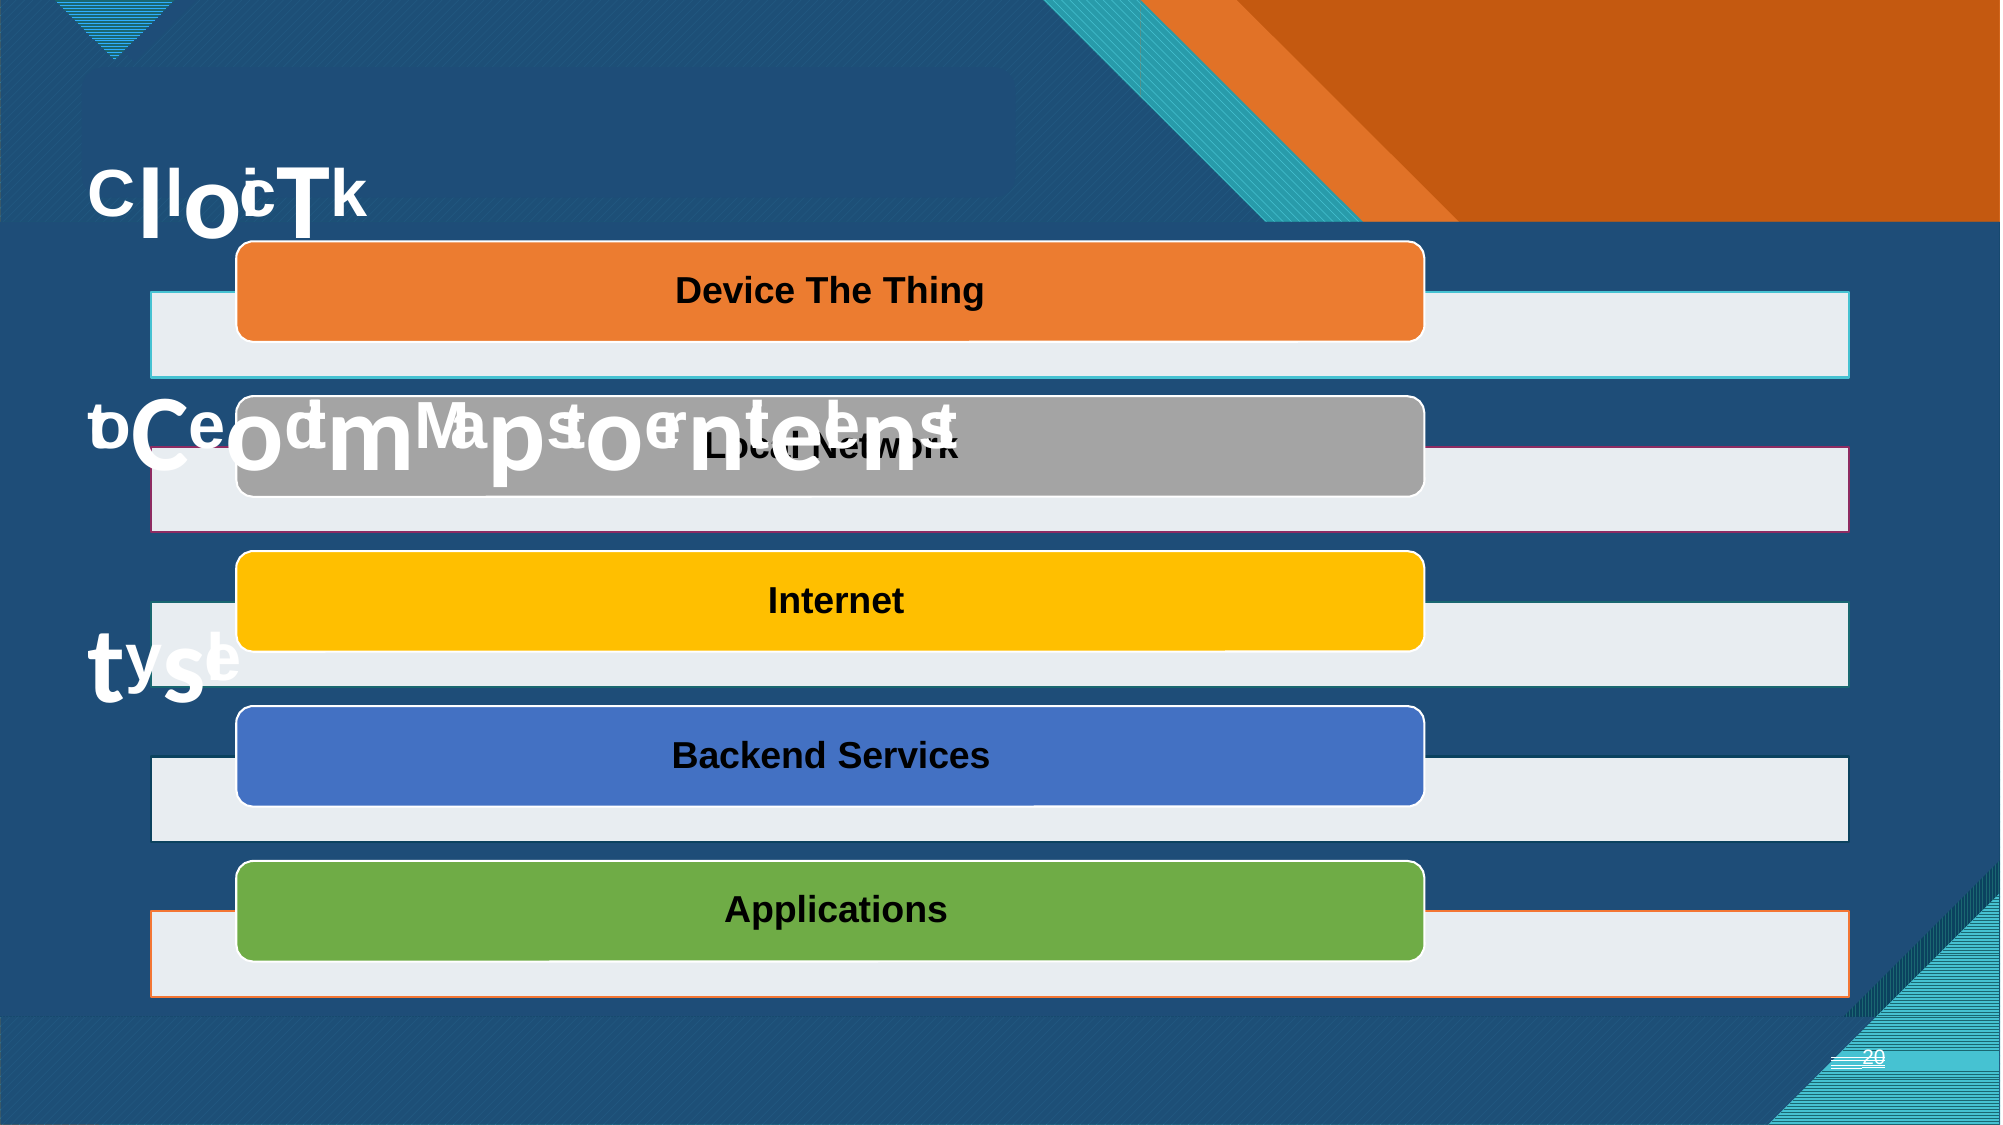

# CIloicTk toCeoditmMapstoerntitelensttysle

Device The Thing
Local Network  Internet
Backend Services  Applications
      20